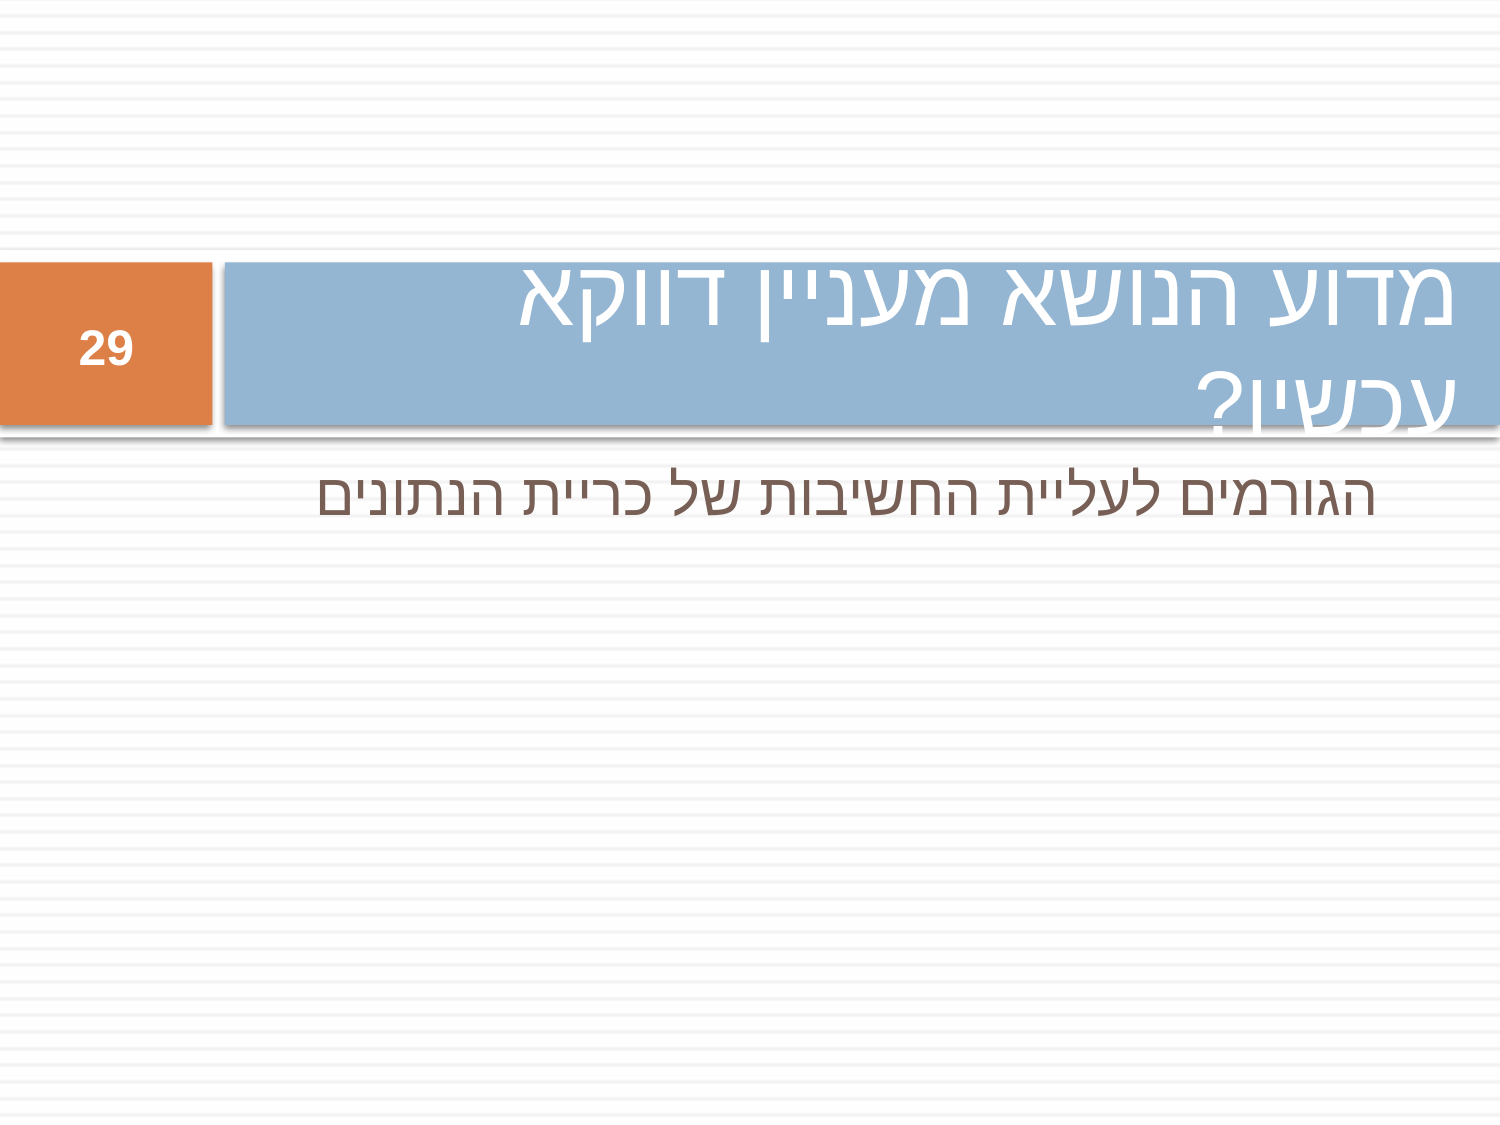

# מדוע הנושא מעניין דווקא עכשיו?
29
הגורמים לעליית החשיבות של כריית הנתונים